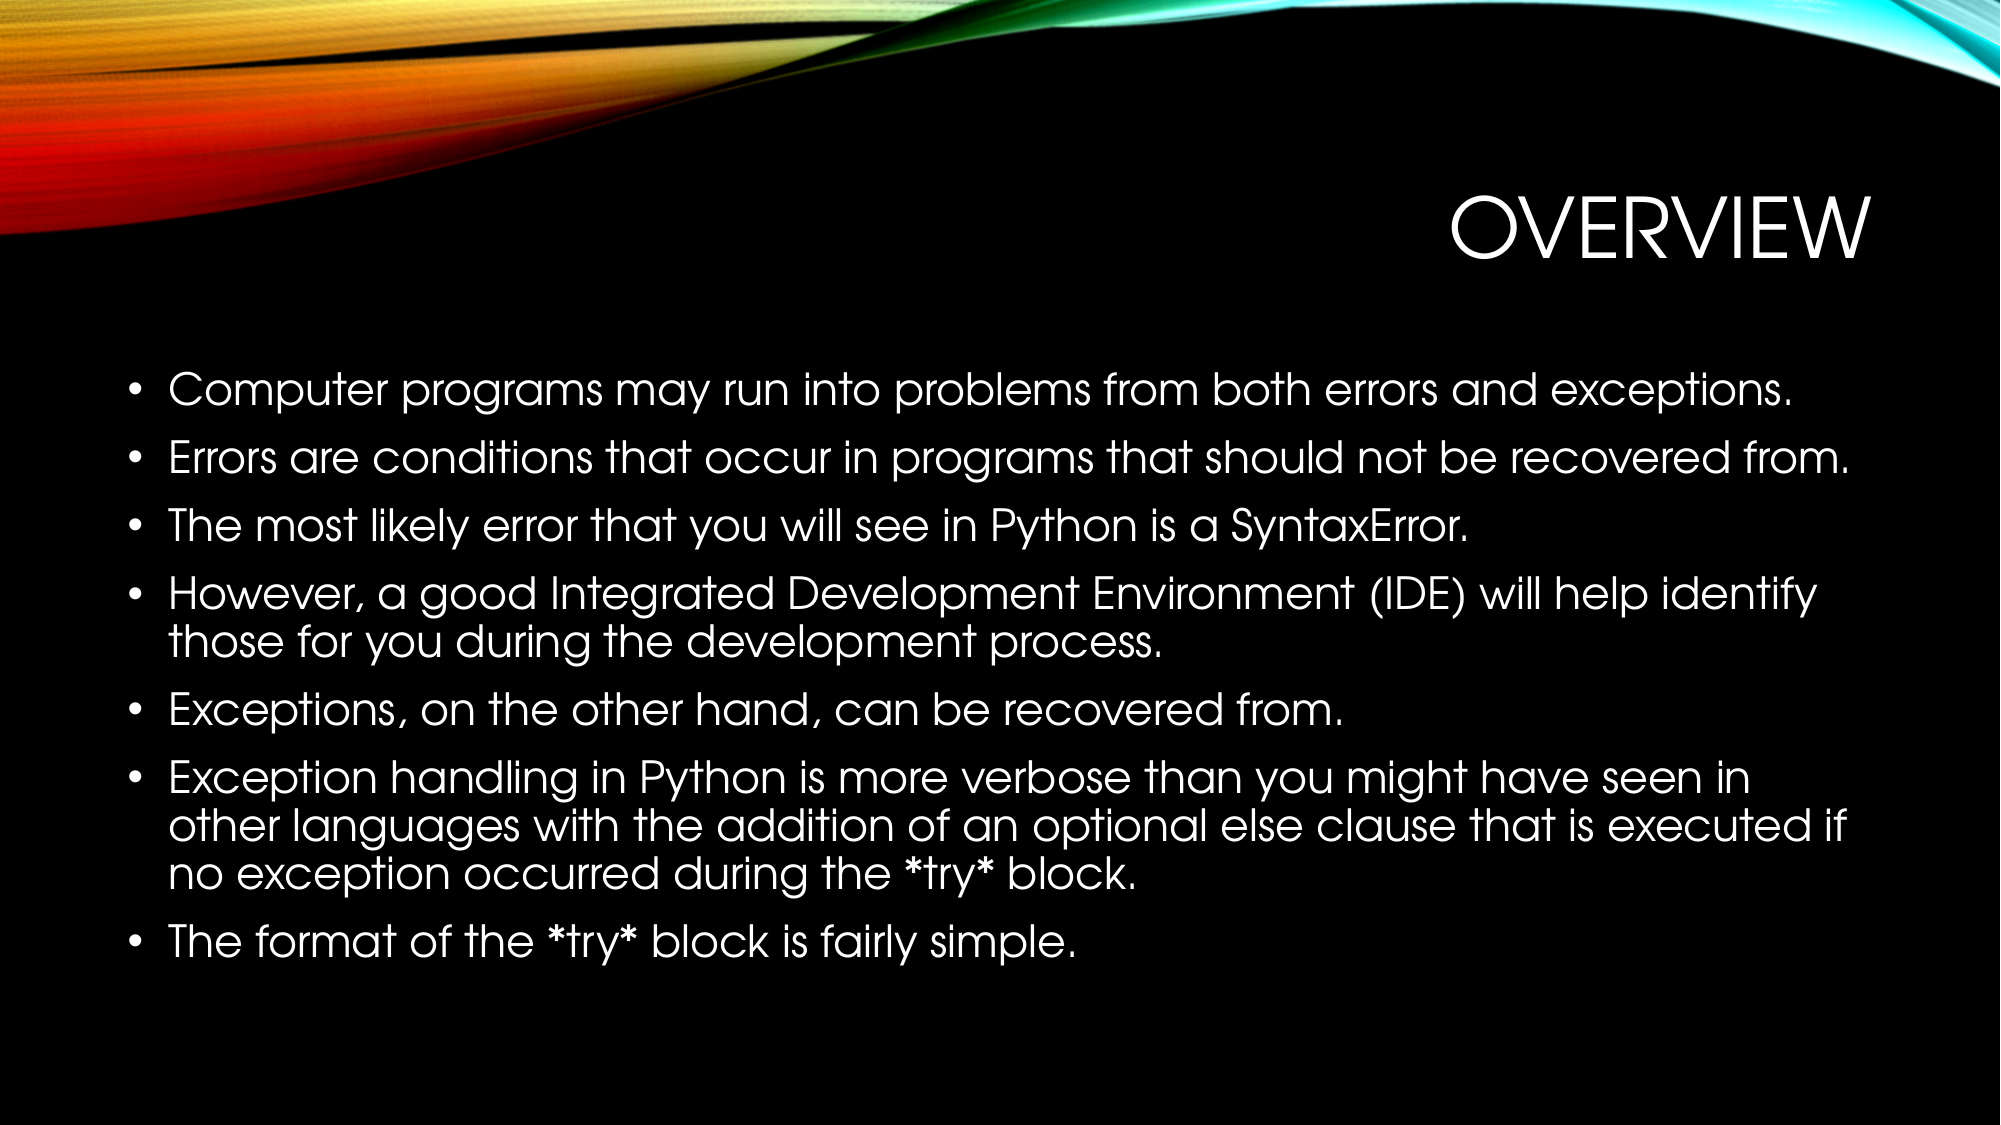

Overview
Computer programs may run into problems from both errors and exceptions.
Errors are conditions that occur in programs that should not be recovered from.
The most likely error that you will see in Python is a SyntaxError.
However, a good Integrated Development Environment (IDE) will help identify those for you during the development process.
Exceptions, on the other hand, can be recovered from.
Exception handling in Python is more verbose than you might have seen in other languages with the addition of an optional else clause that is executed if no exception occurred during the *try* block.
The format of the *try* block is fairly simple.